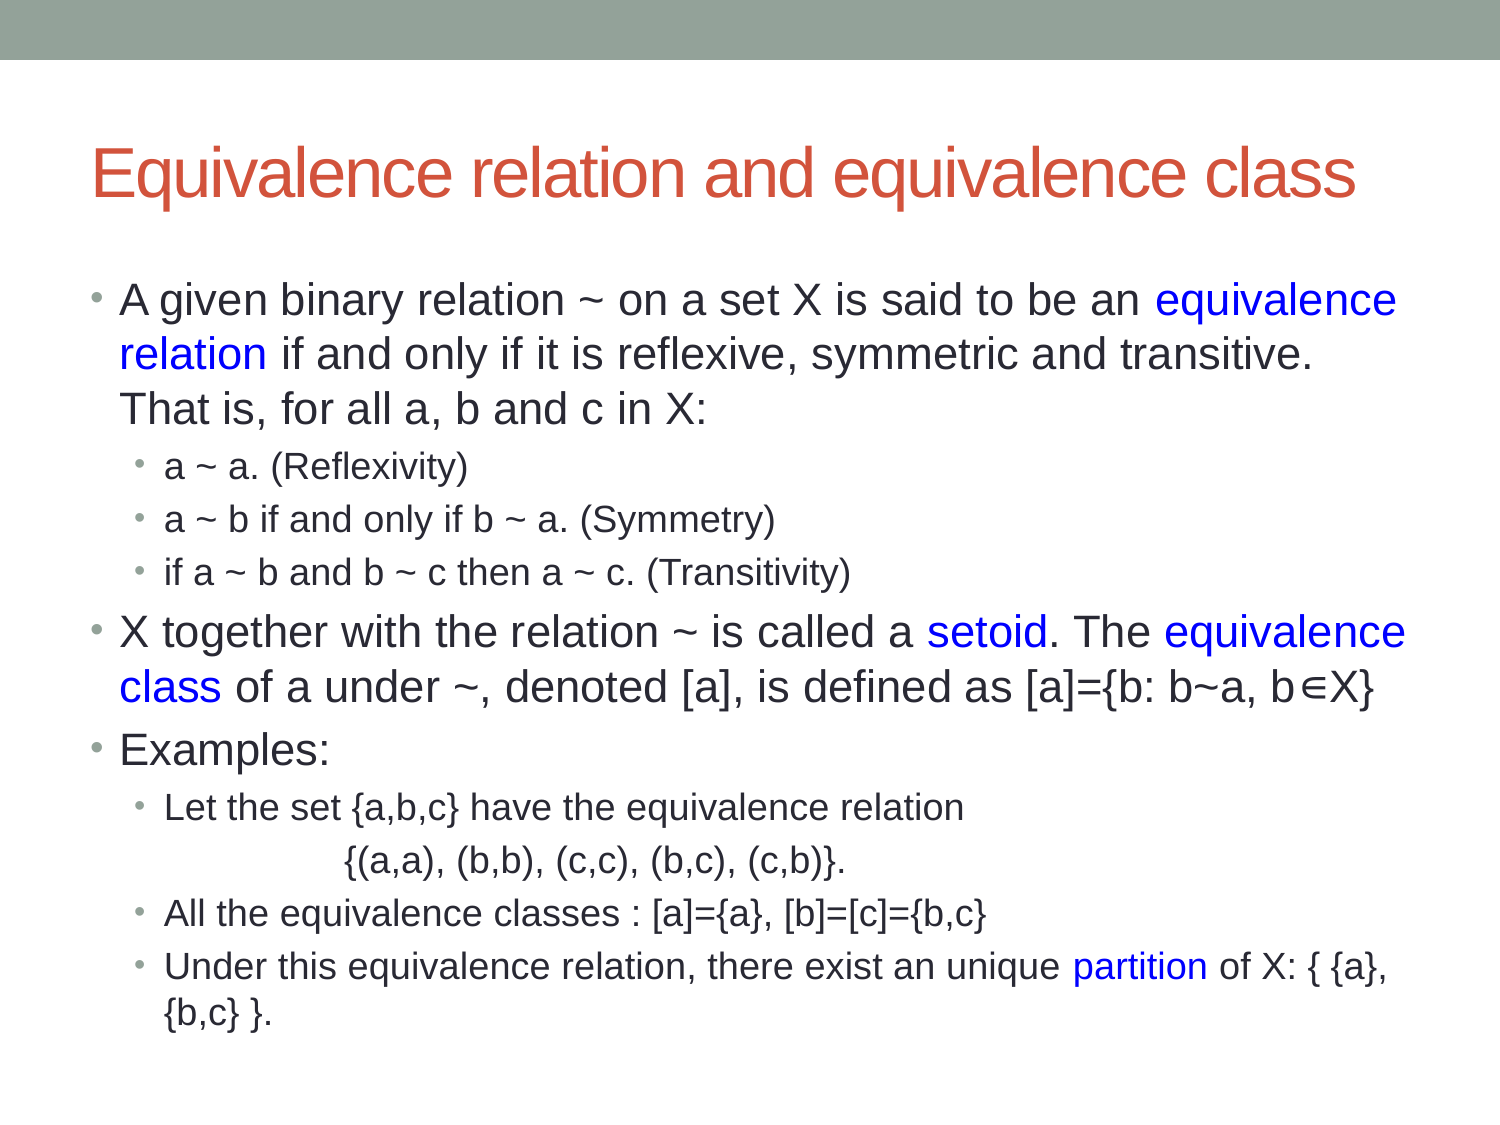

# Equivalence relation and equivalence class
A given binary relation ~ on a set X is said to be an equivalence relation if and only if it is reflexive, symmetric and transitive. That is, for all a, b and c in X:
a ~ a. (Reflexivity)
a ~ b if and only if b ~ a. (Symmetry)
if a ~ b and b ~ c then a ~ c. (Transitivity)
X together with the relation ~ is called a setoid. The equivalence class of a under ~, denoted [a], is defined as [a]={b: b~a, b∊X}
Examples:
Let the set {a,b,c} have the equivalence relation
    		       {(a,a), (b,b), (c,c), (b,c), (c,b)}.
All the equivalence classes : [a]={a}, [b]=[c]={b,c}
Under this equivalence relation, there exist an unique partition of X: { {a}, {b,c} }.